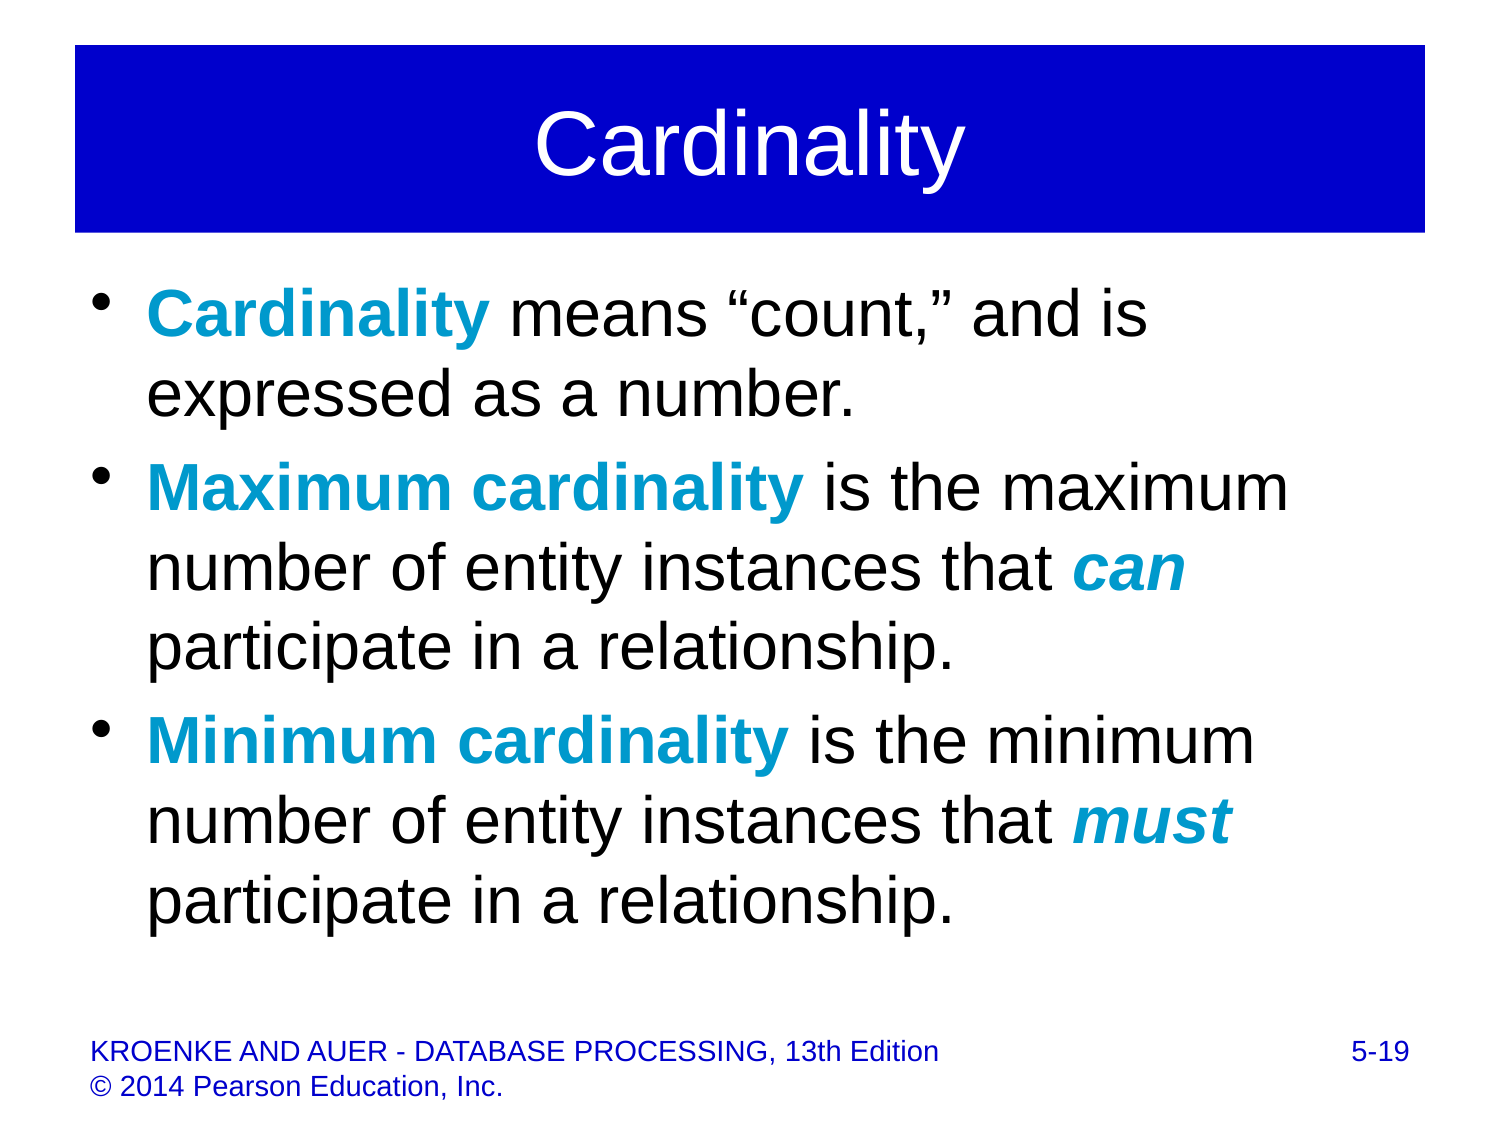

# Cardinality
Cardinality means “count,” and is expressed as a number.
Maximum cardinality is the maximum number of entity instances that can participate in a relationship.
Minimum cardinality is the minimum number of entity instances that must participate in a relationship.

5-19

KROENKE AND AUER - DATABASE PROCESSING, 13th Edition  © 2014 Pearson Education, Inc.